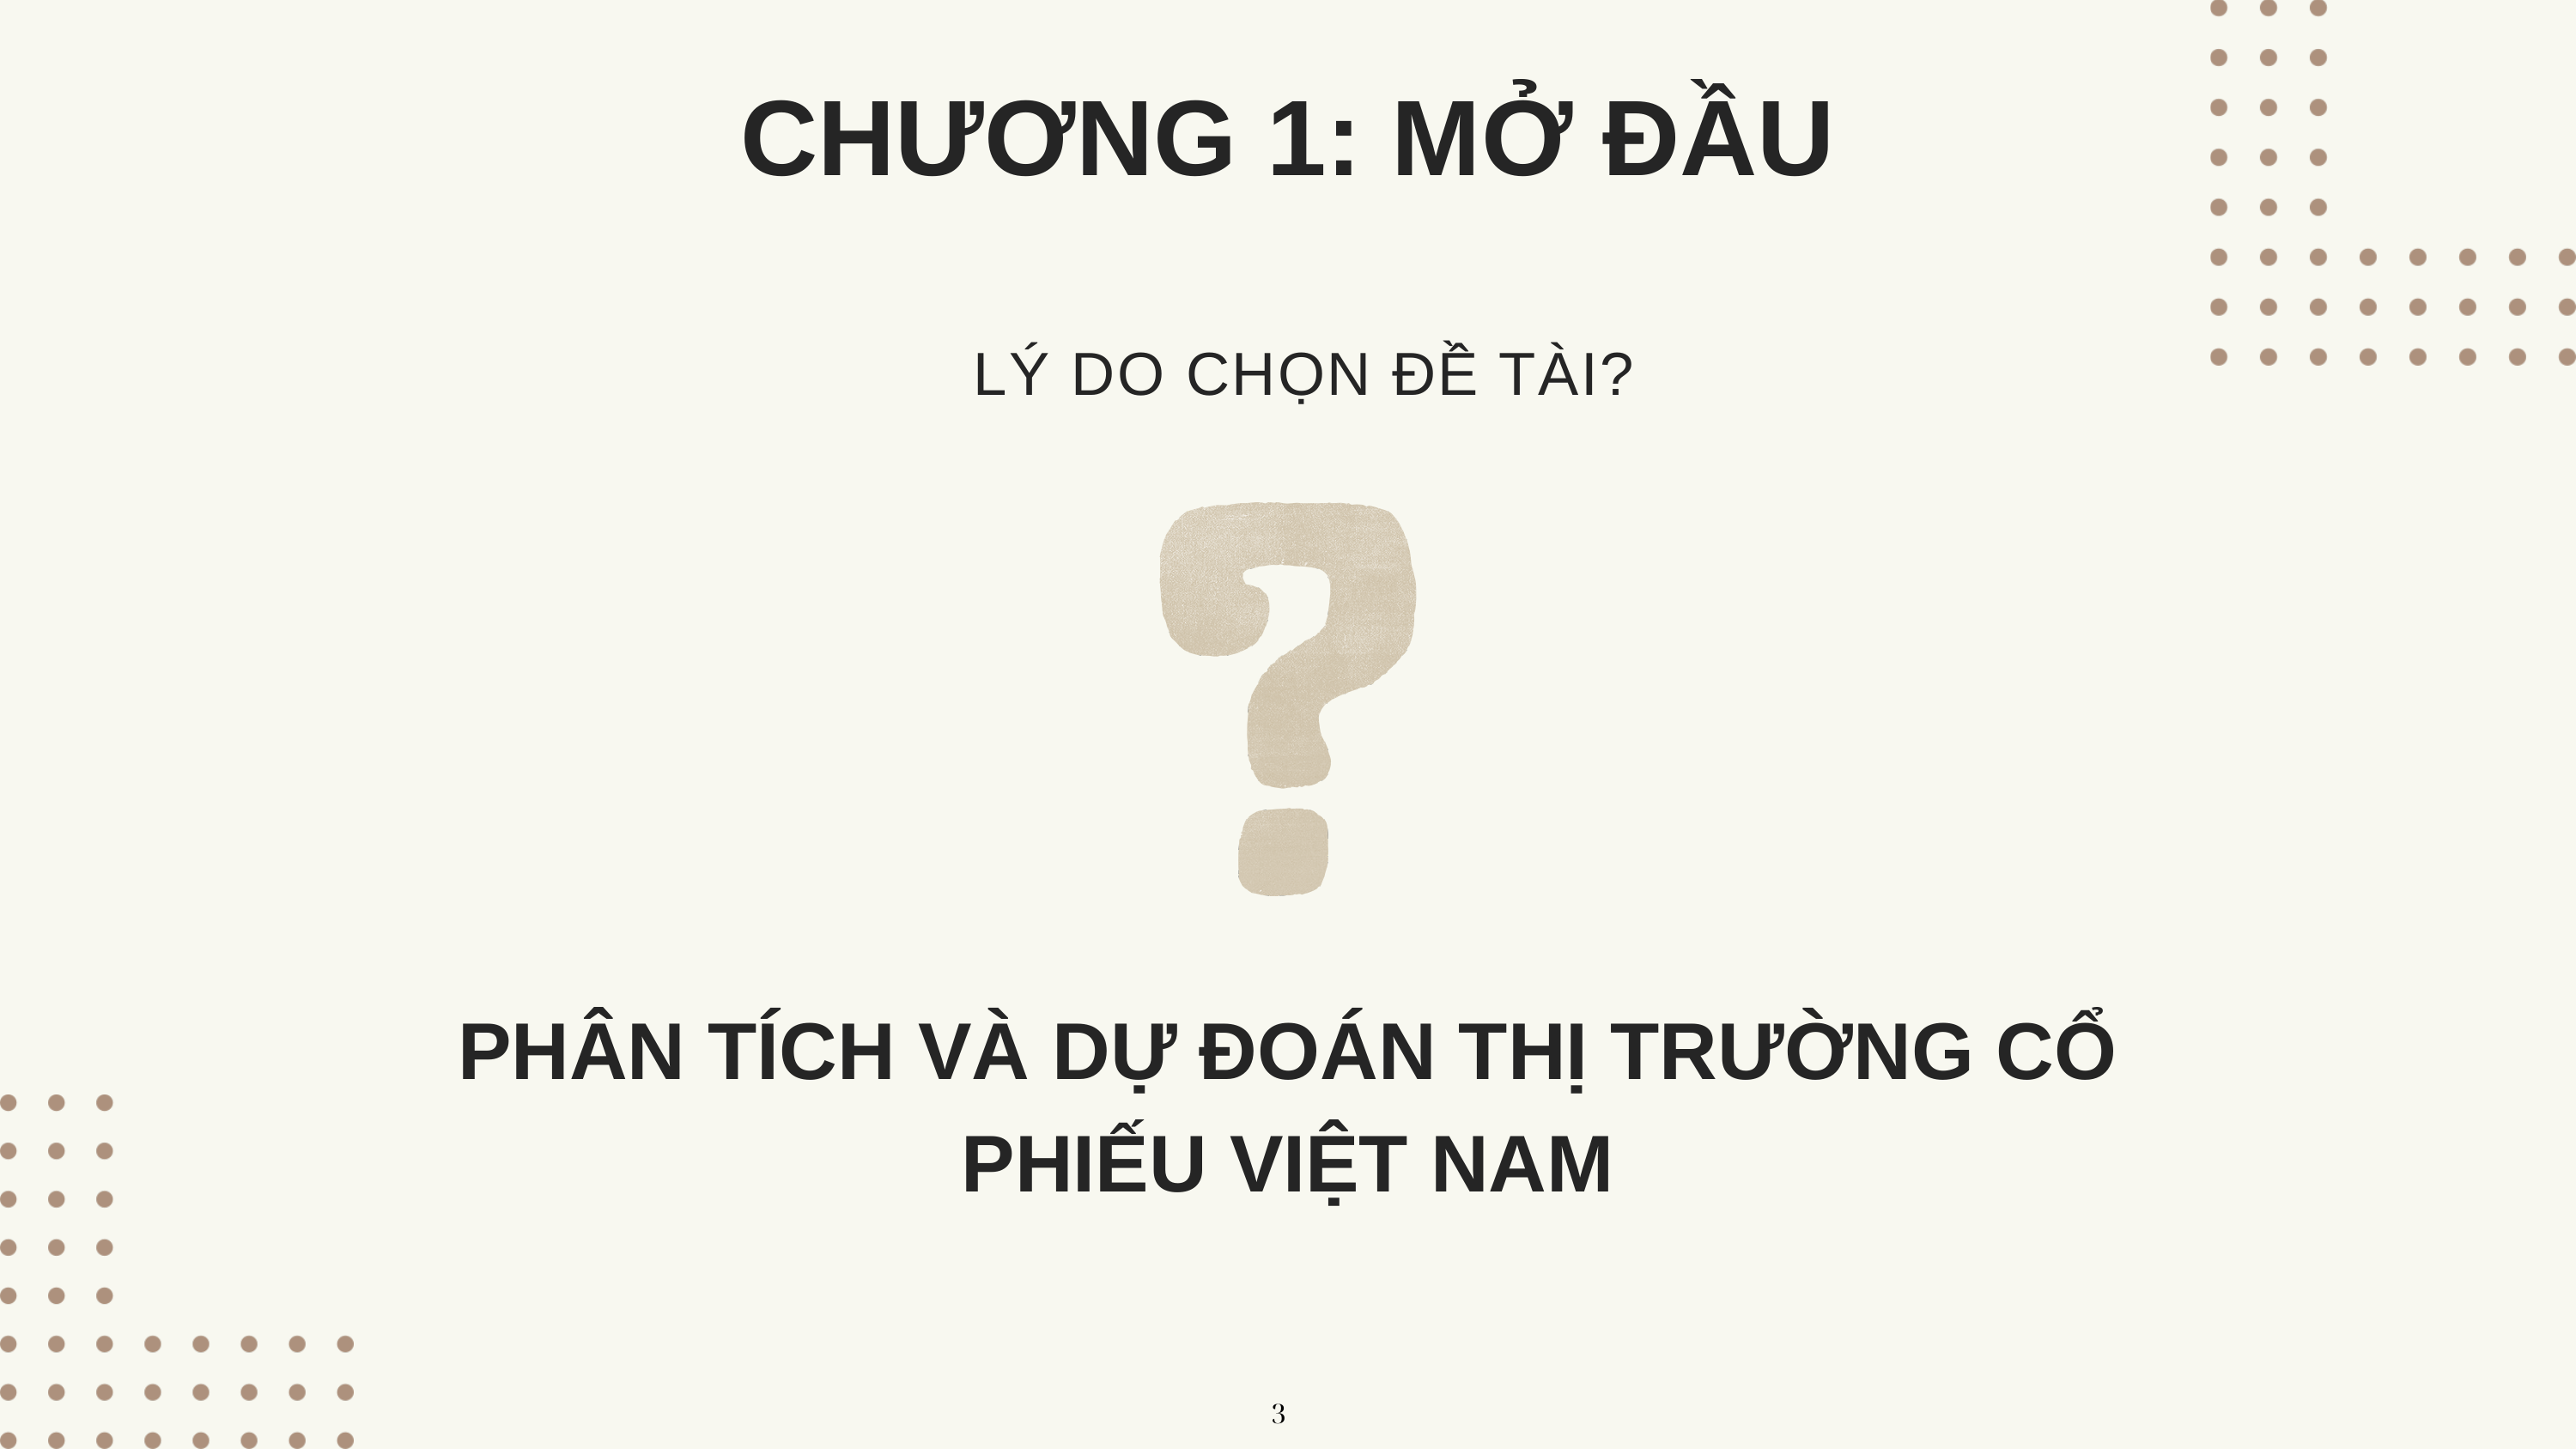

CHƯƠNG 1: MỞ ĐẦU
LÝ DO CHỌN ĐỀ TÀI?

PHÂN TÍCH VÀ DỰ ĐOÁN THỊ TRƯỜNG CỔ PHIẾU VIỆT NAM

3